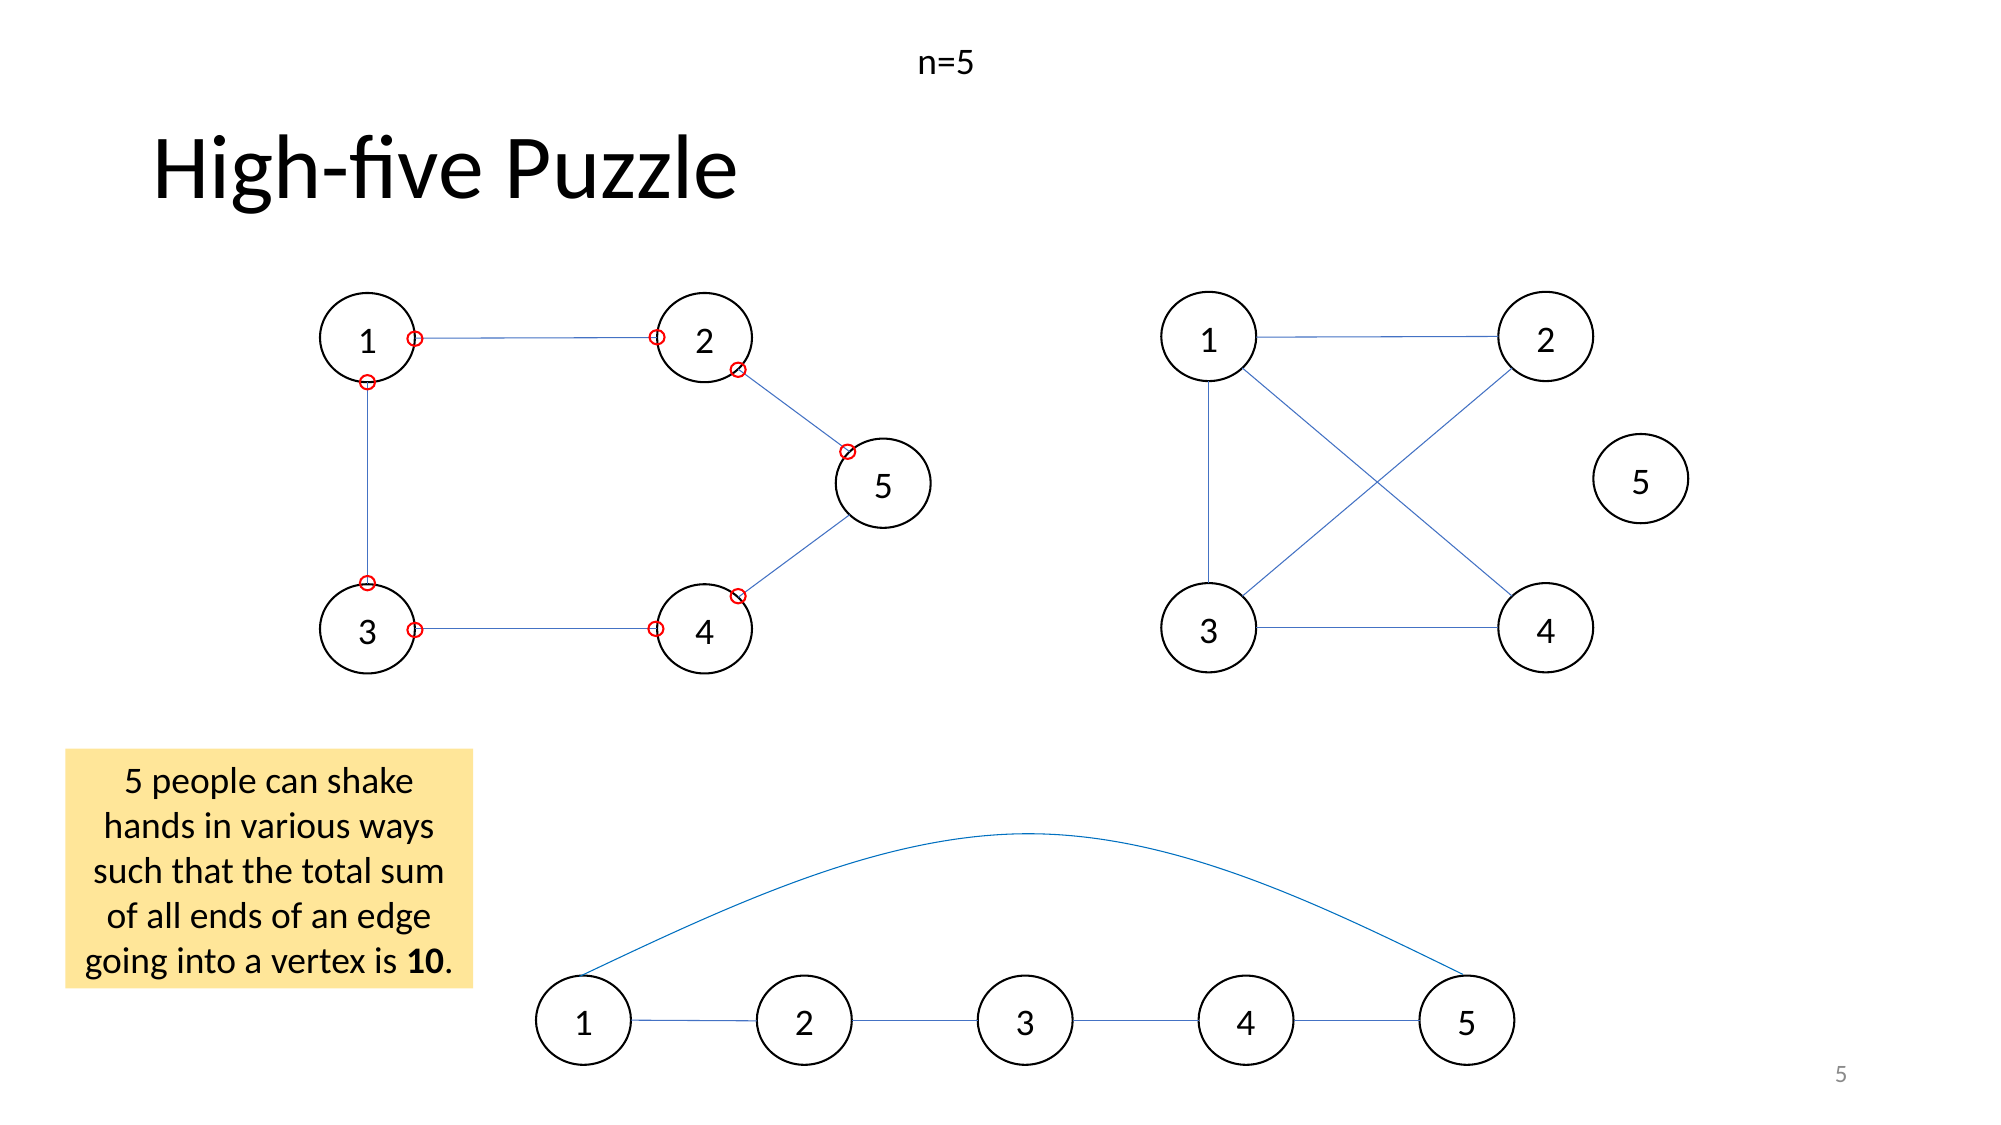

n=5
# High-five Puzzle

1

2

5

3

4

1

2

5

3

4

5 people can shake hands in various ways such that the total sum of all ends of an edge going into a vertex is 10.

1

2

3

4

5
5